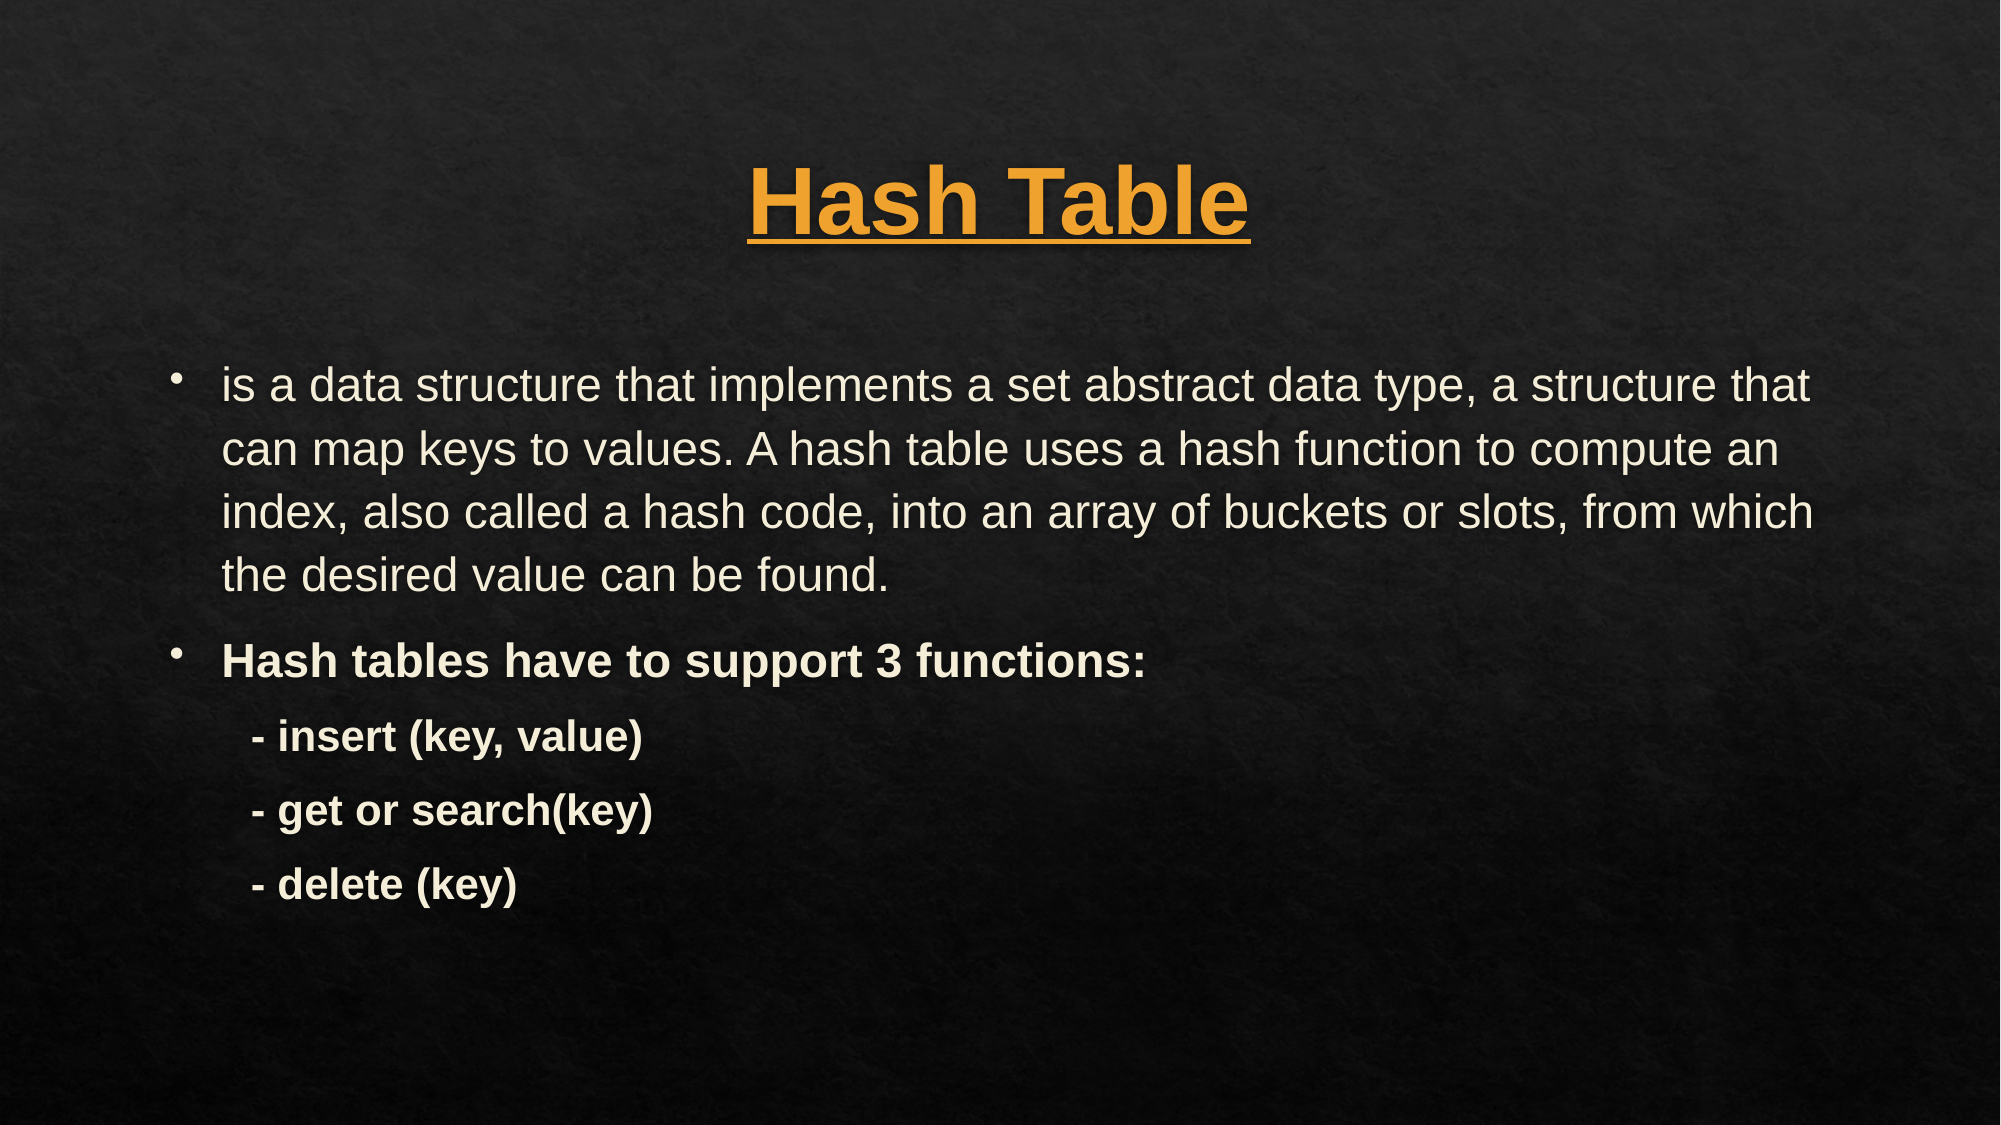

# Hash Table
is a data structure that implements a set abstract data type, a structure that can map keys to values. A hash table uses a hash function to compute an index, also called a hash code, into an array of buckets or slots, from which the desired value can be found.
Hash tables have to support 3 functions:
 - insert (key, value)
 - get or search(key)
 - delete (key)